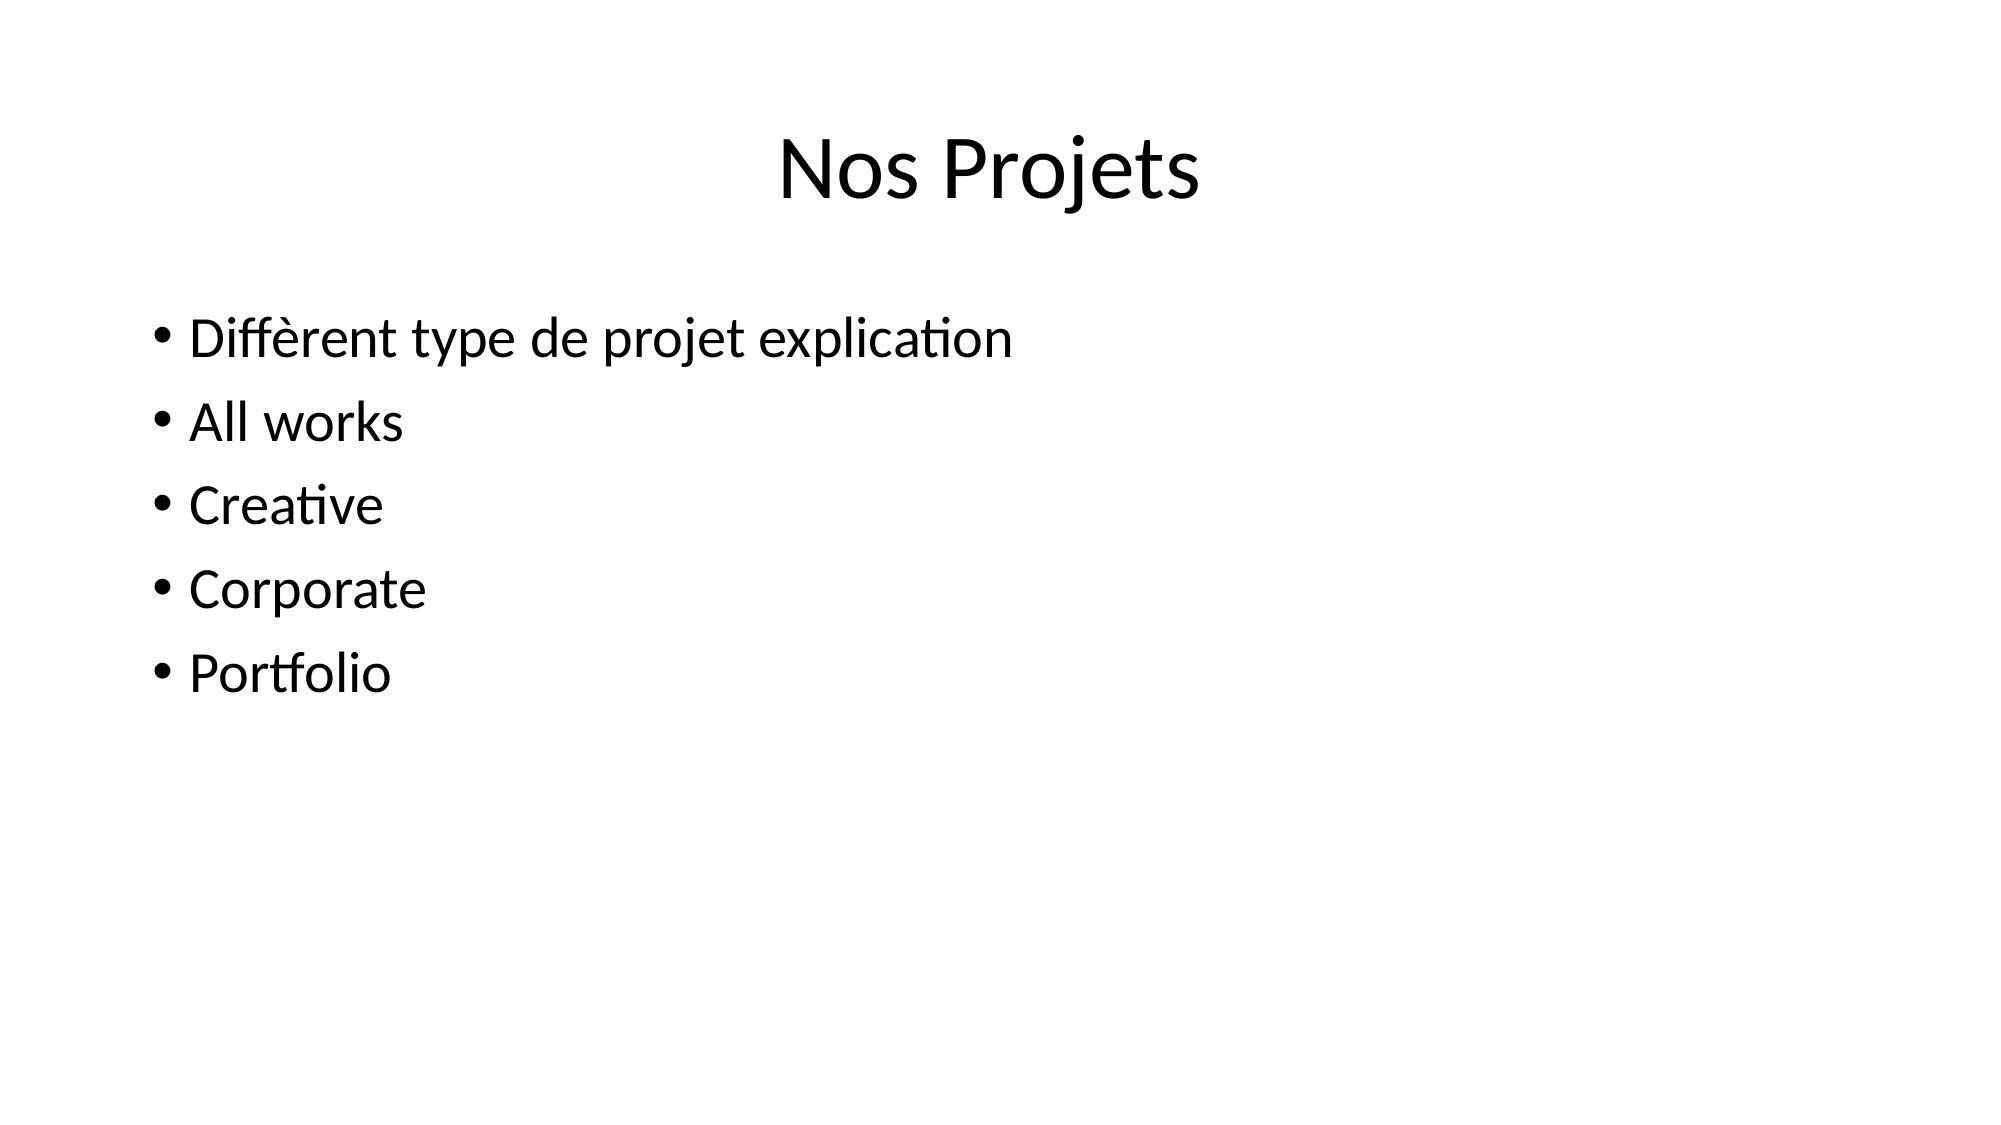

# Nos Projets
Diffèrent type de projet explication
All works
Creative
Corporate
Portfolio